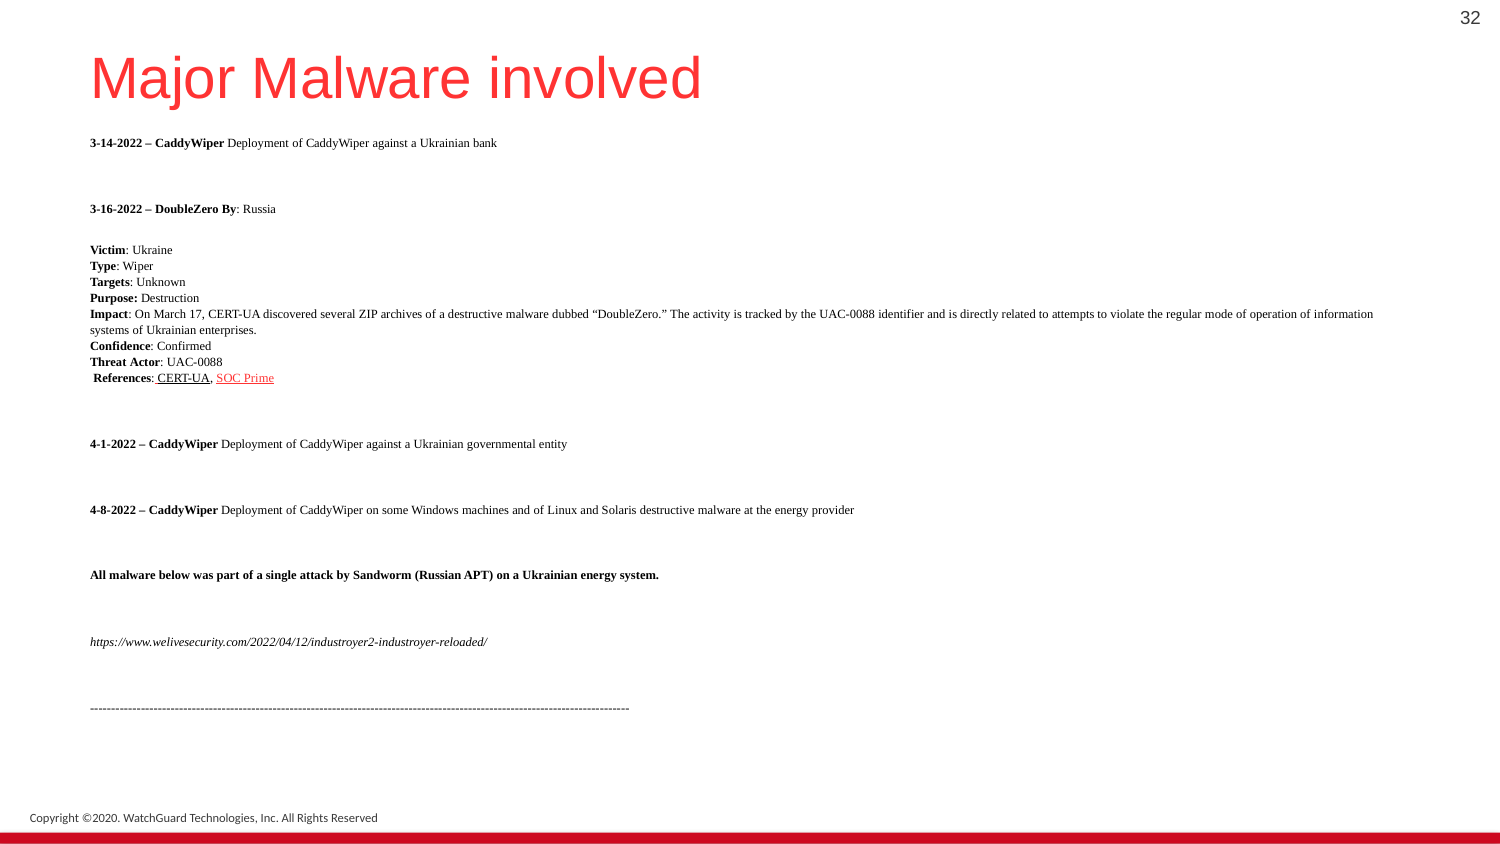

32
# Major Malware involved
3-14-2022 – CaddyWiper Deployment of CaddyWiper against a Ukrainian bank
3-16-2022 – DoubleZero By: Russia
Victim: Ukraine
Type: Wiper
Targets: Unknown
Purpose: Destruction
Impact: On March 17, CERT-UA discovered several ZIP archives of a destructive malware dubbed “DoubleZero.” The activity is tracked by the UAC-0088 identifier and is directly related to attempts to violate the regular mode of operation of information systems of Ukrainian enterprises.
Confidence: Confirmed
Threat Actor: UAC-0088
 References: CERT-UA, SOC Prime
4-1-2022 – CaddyWiper Deployment of CaddyWiper against a Ukrainian governmental entity
4-8-2022 – CaddyWiper Deployment of CaddyWiper on some Windows machines and of Linux and Solaris destructive malware at the energy provider
All malware below was part of a single attack by Sandworm (Russian APT) on a Ukrainian energy system.
https://www.welivesecurity.com/2022/04/12/industroyer2-industroyer-reloaded/
-------------------------------------------------------------------------------------------------------------------------------